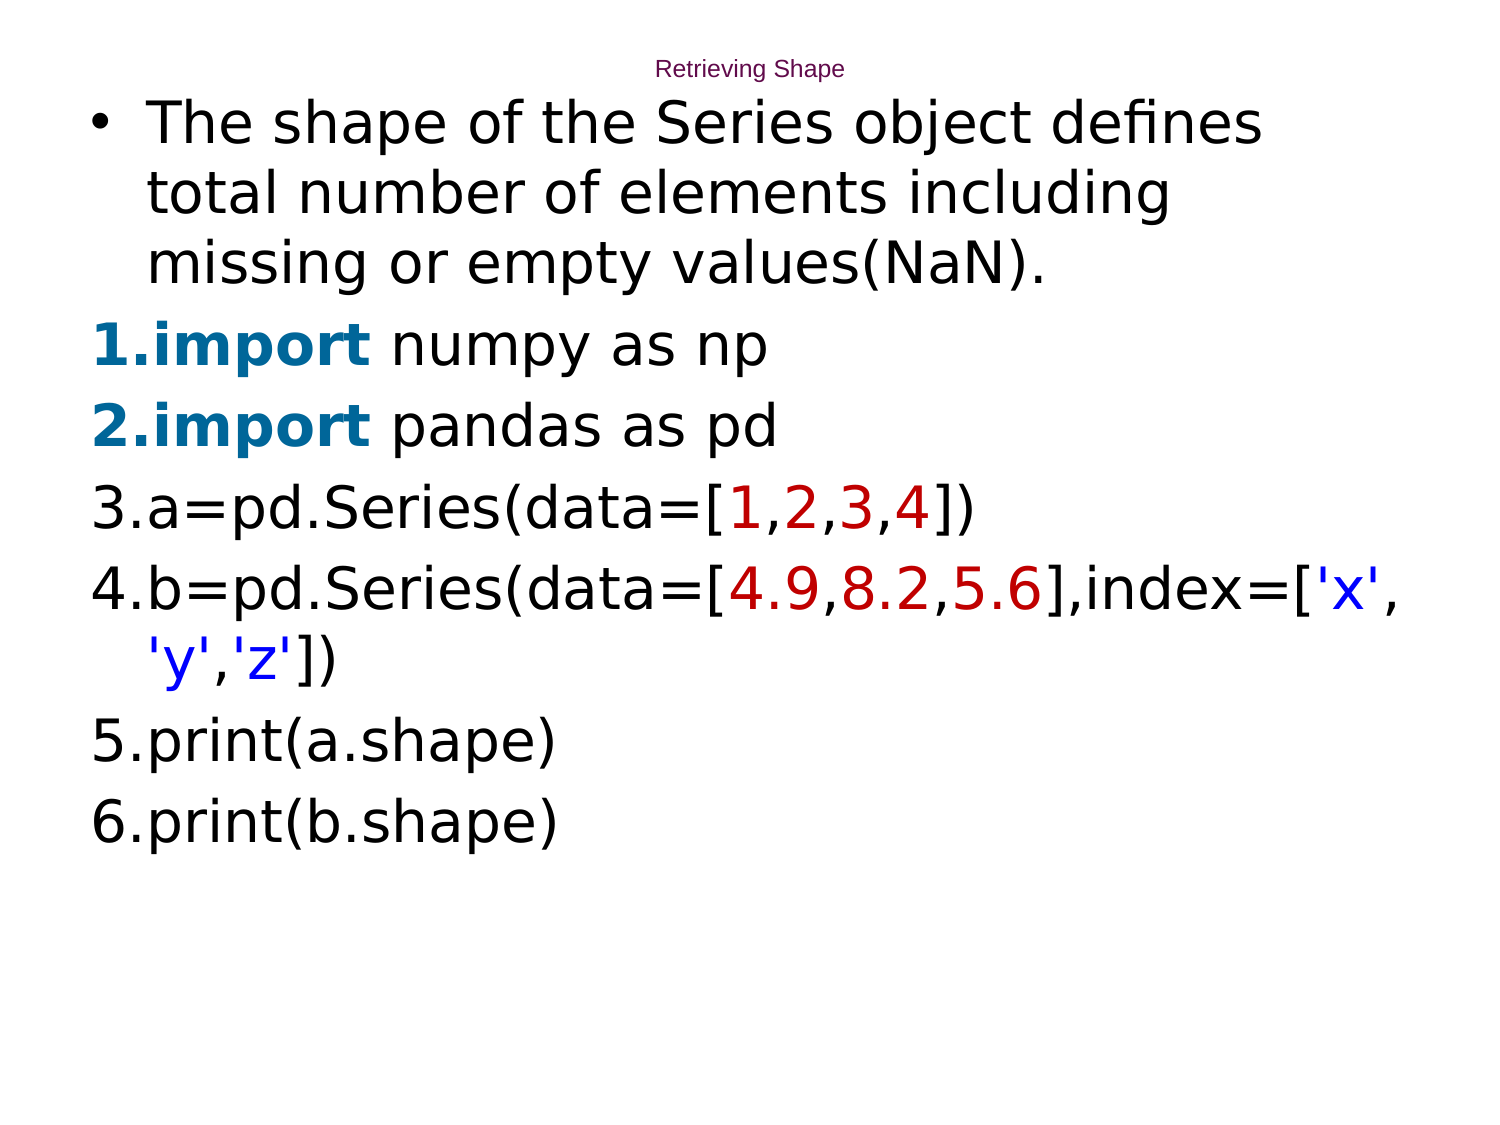

# Retrieving Shape
The shape of the Series object defines total number of elements including missing or empty values(NaN).
import numpy as np
import pandas as pd
a=pd.Series(data=[1,2,3,4])
b=pd.Series(data=[4.9,8.2,5.6],index=['x','y','z'])
print(a.shape)
print(b.shape)